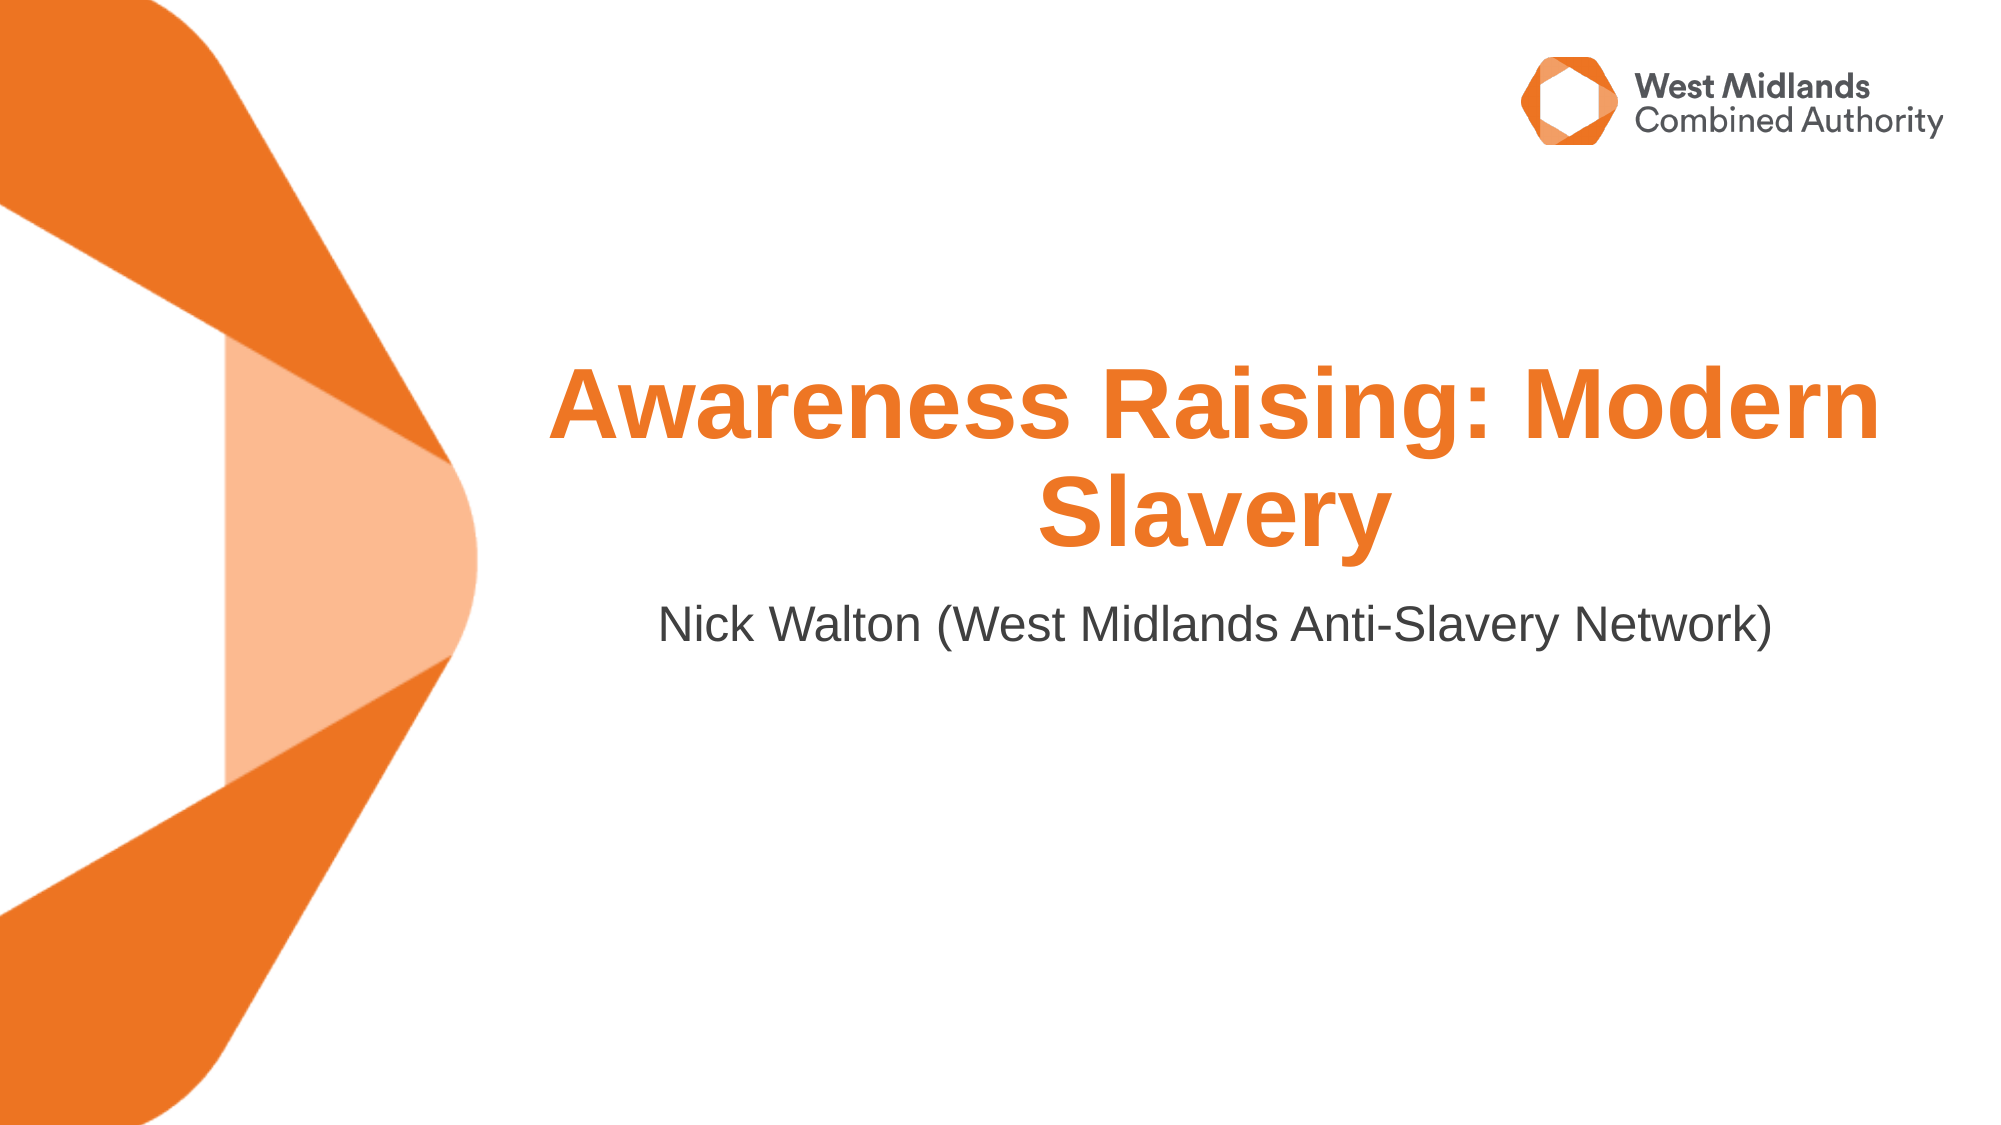

# Awareness Raising: Modern Slavery
Nick Walton (West Midlands Anti-Slavery Network)